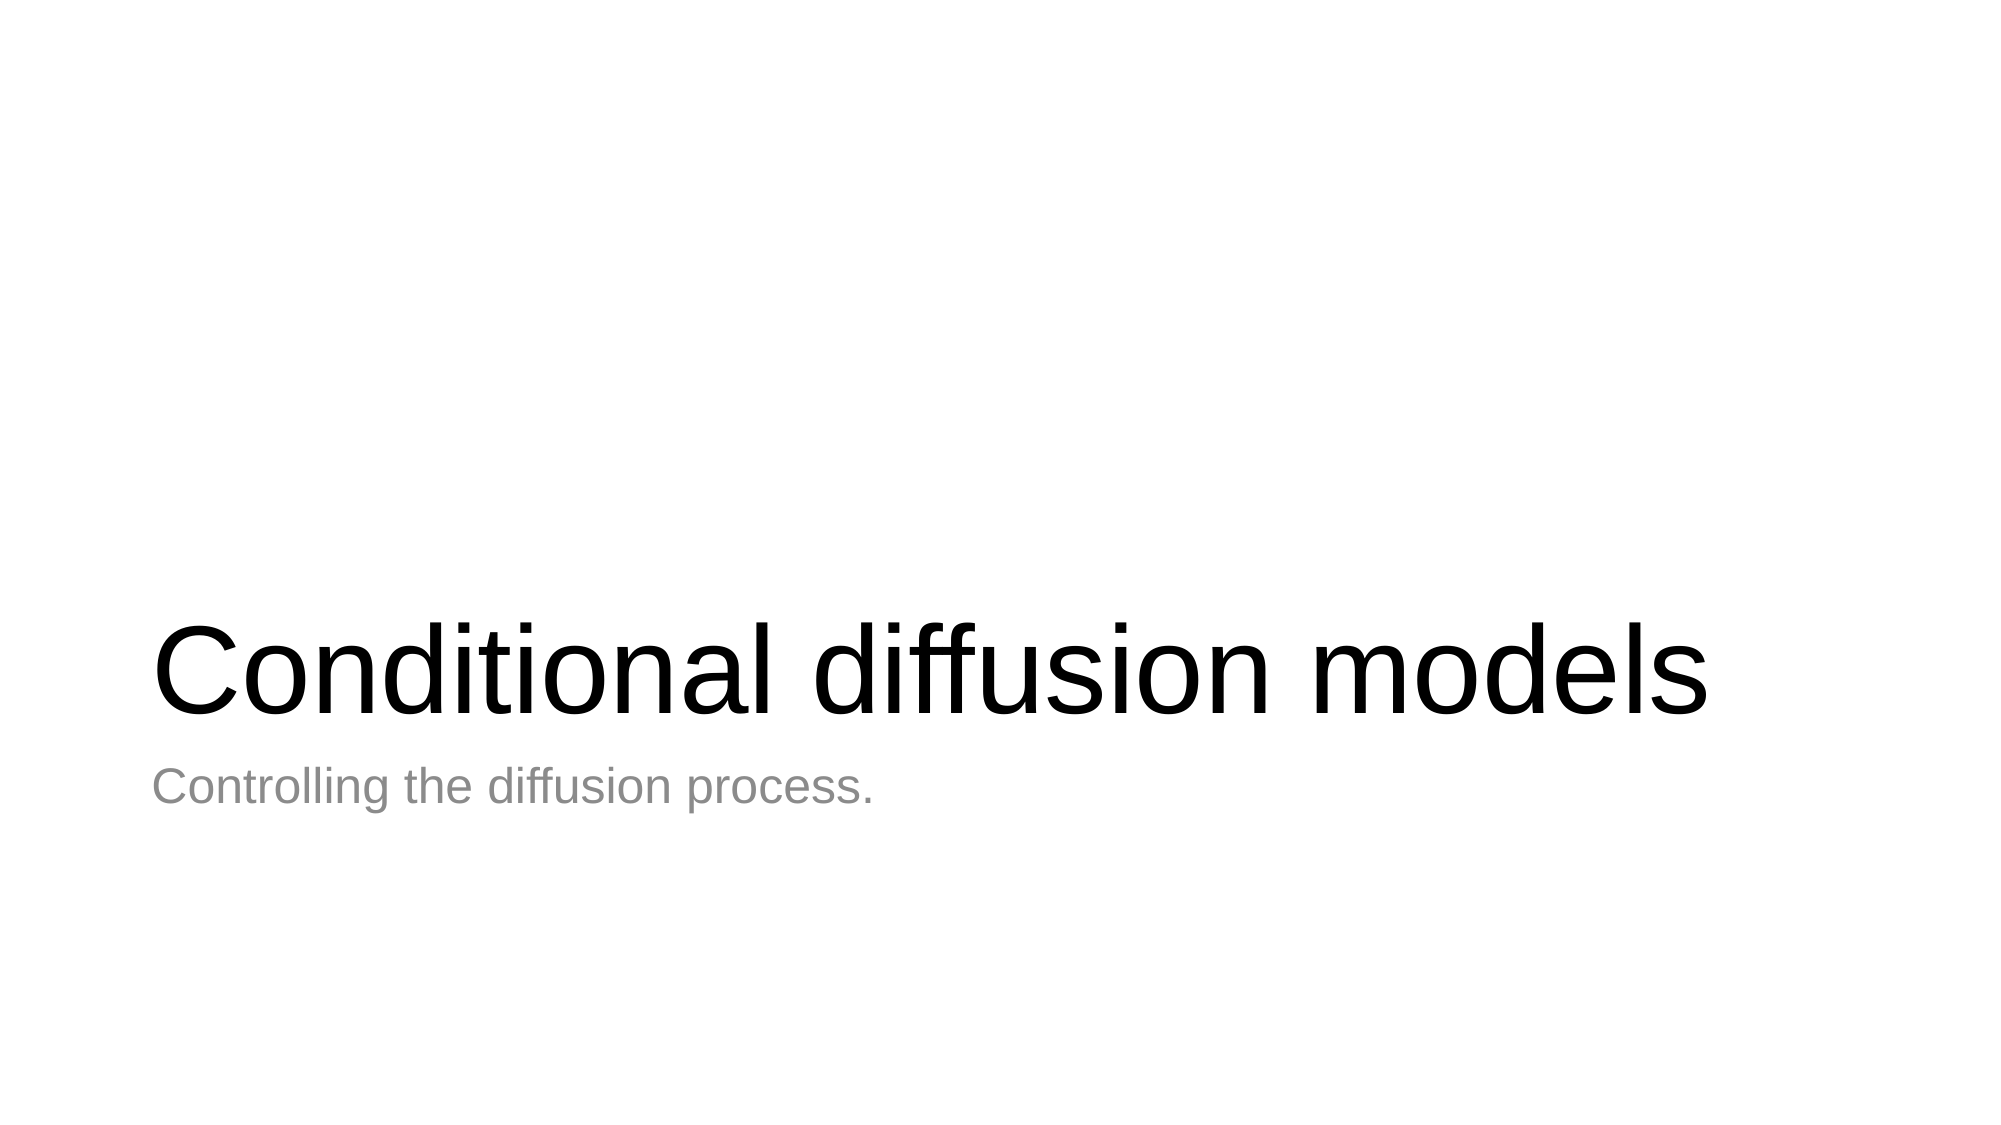

# Conditional diffusion models
Controlling the diffusion process.